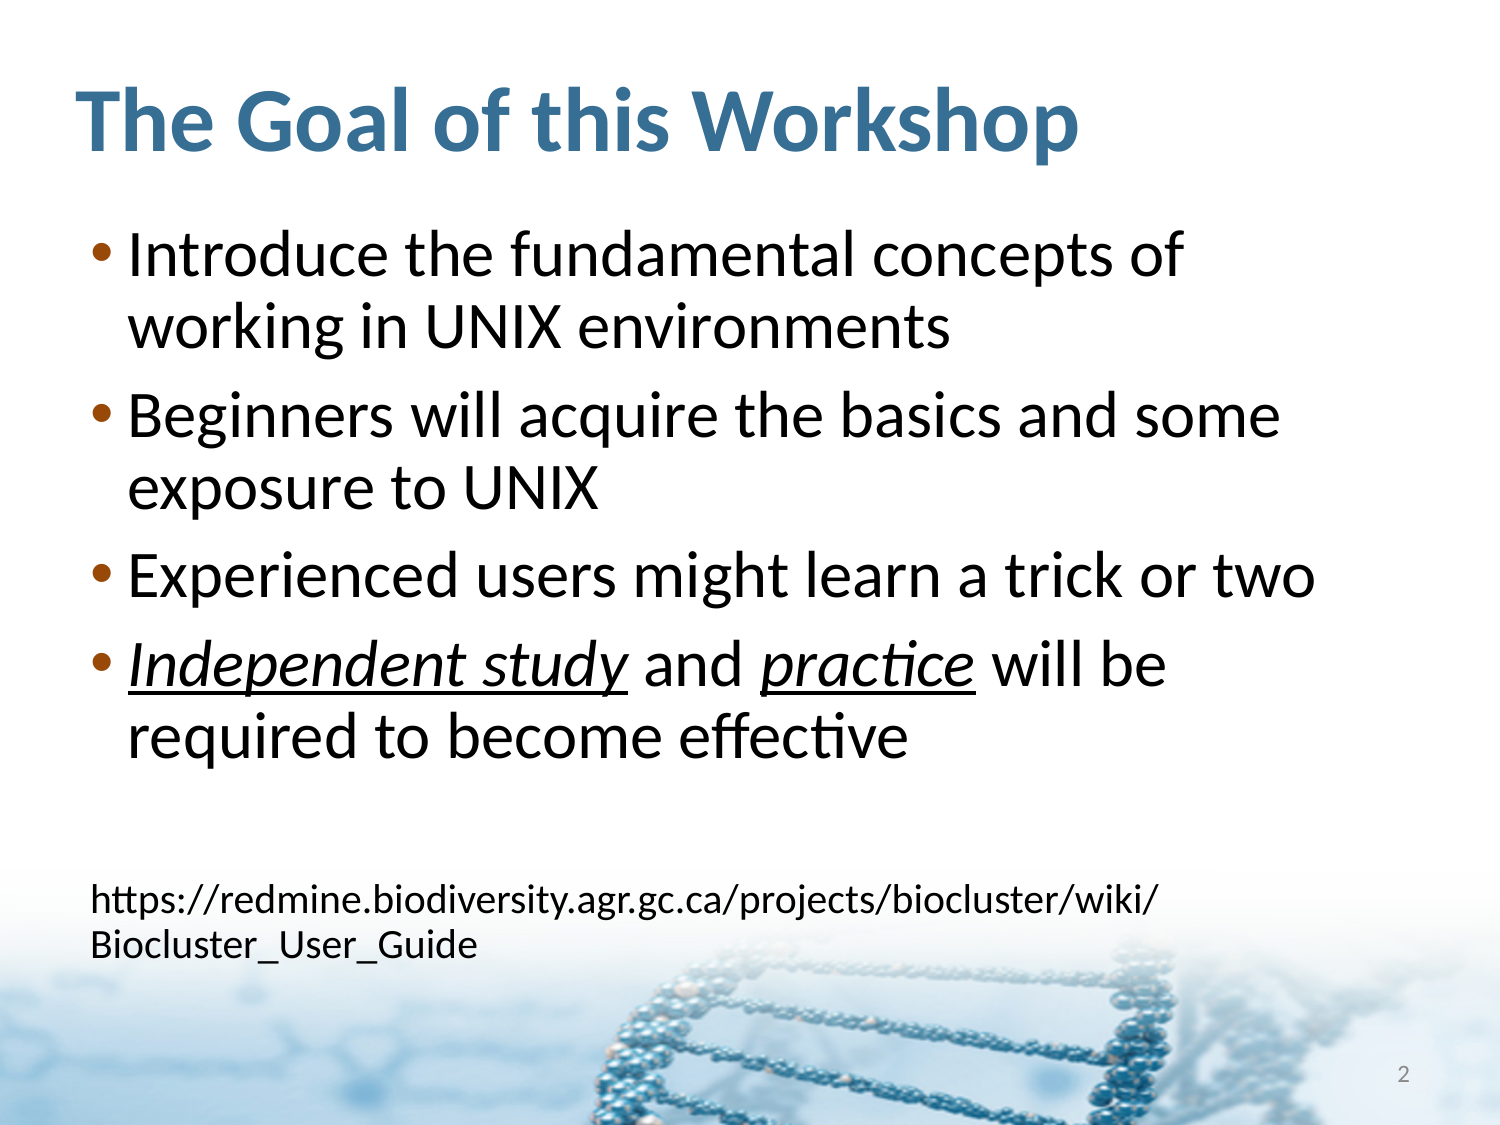

# The Goal of this Workshop
Introduce the fundamental concepts of working in UNIX environments
Beginners will acquire the basics and some exposure to UNIX
Experienced users might learn a trick or two
Independent study and practice will be required to become effective

https://redmine.biodiversity.agr.gc.ca/projects/biocluster/wiki/Biocluster_User_Guide
2